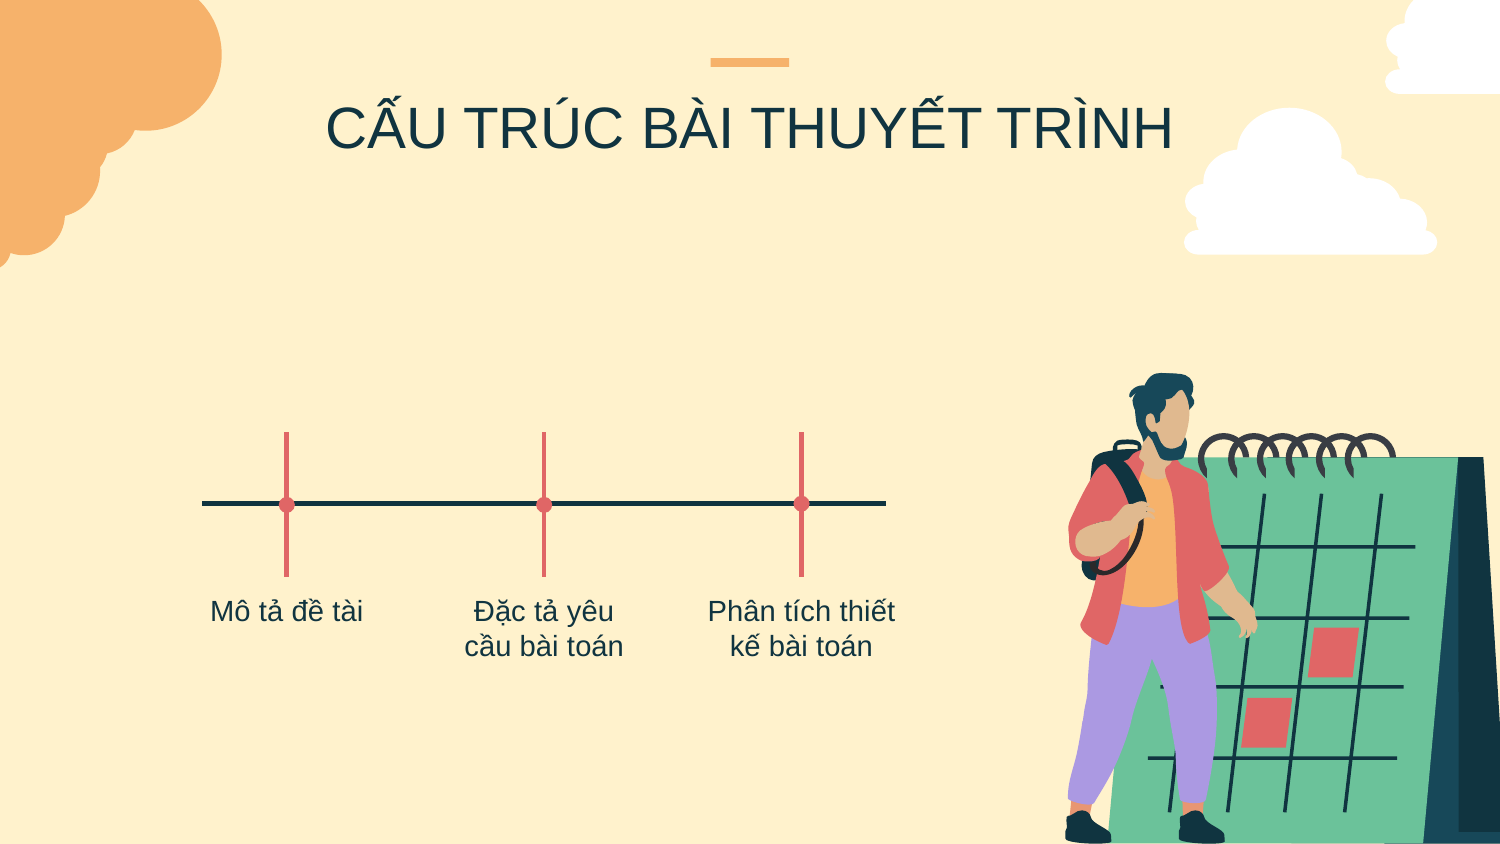

# CẤU TRÚC BÀI THUYẾT TRÌNH

Mô tả đề tài
Đặc tả yêu cầu bài toán
Phân tích thiết kế bài toán